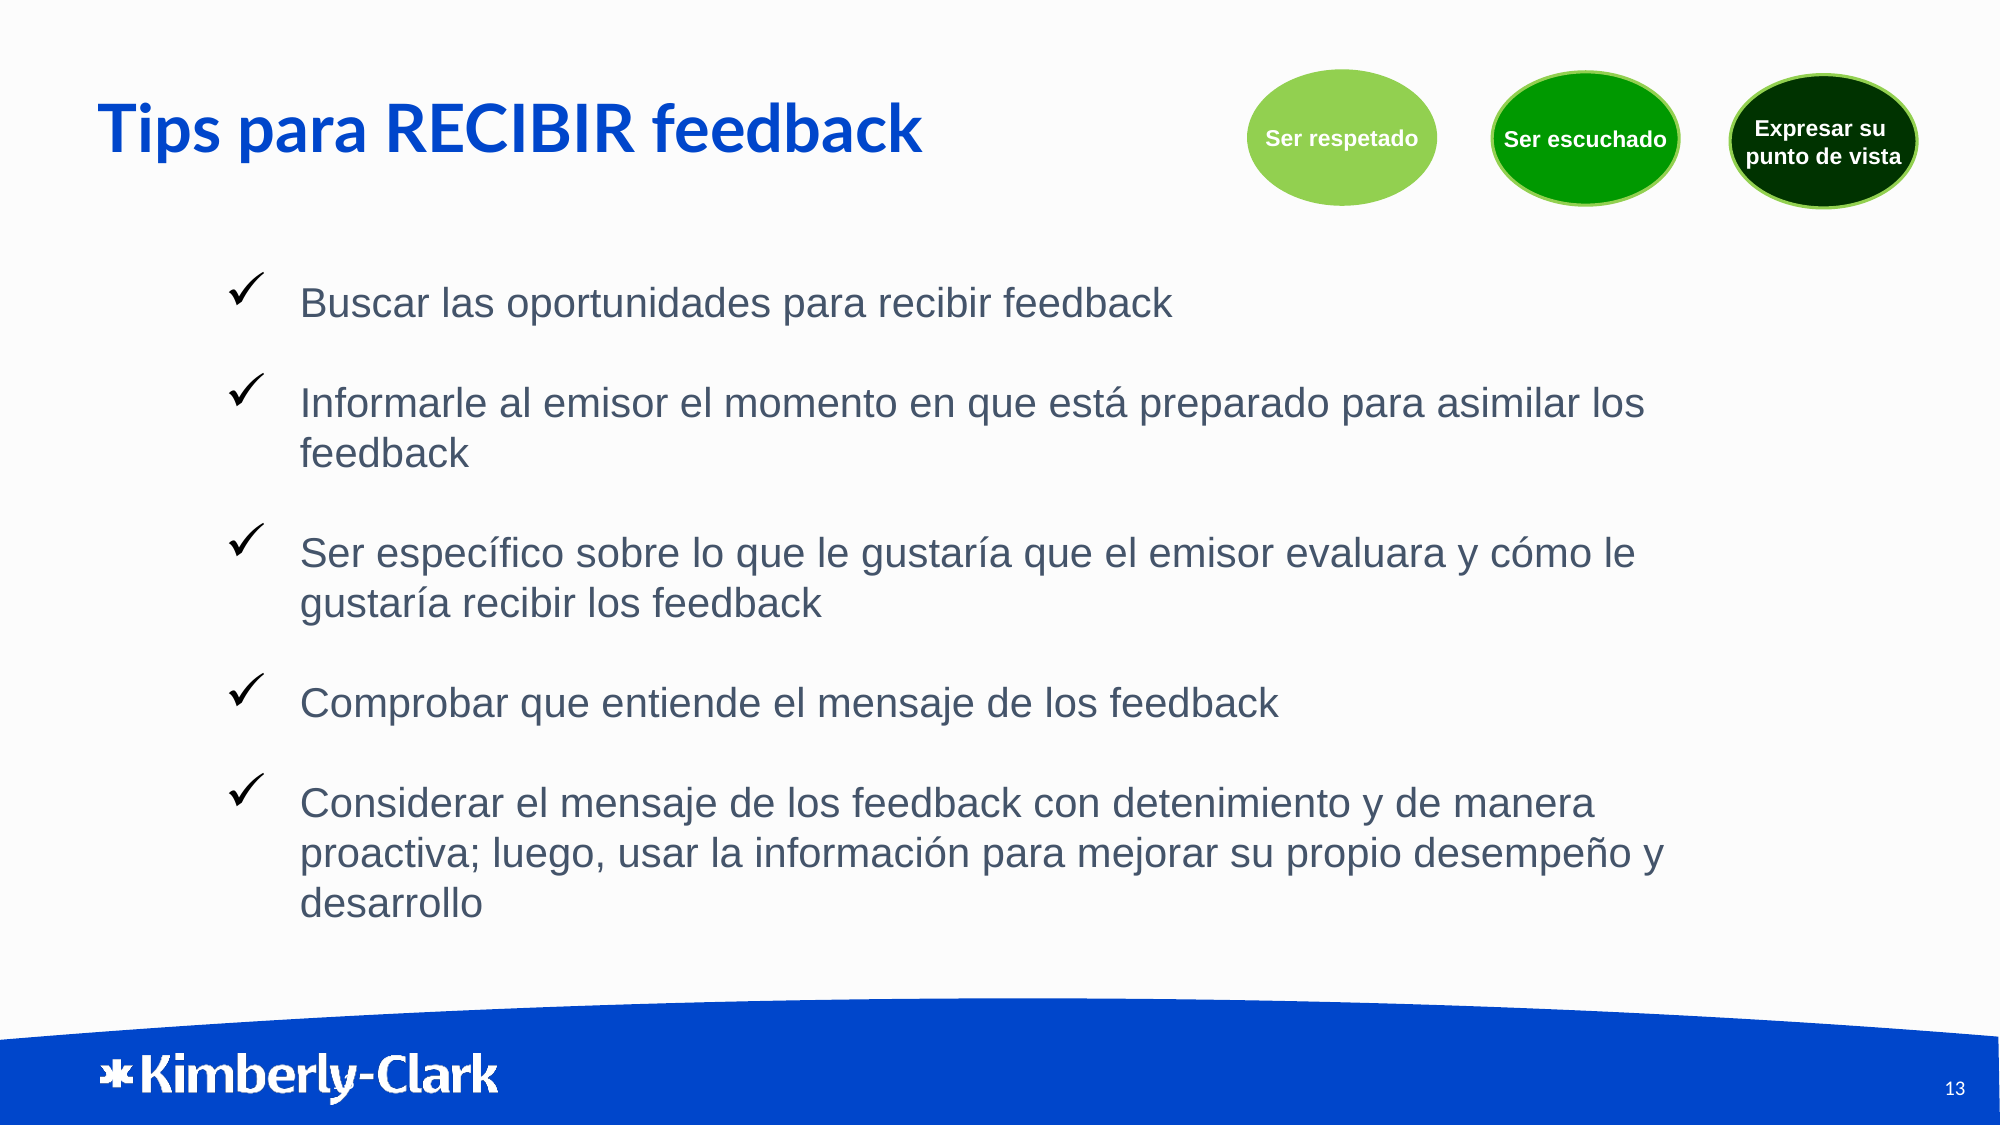

# Tips para RECIBIR feedback
Ser respetado
Ser escuchado
Expresar su
punto de vista
Buscar las oportunidades para recibir feedback

Informarle al emisor el momento en que está preparado para asimilar los feedback

Ser específico sobre lo que le gustaría que el emisor evaluara y cómo le gustaría recibir los feedback

Comprobar que entiende el mensaje de los feedback

Considerar el mensaje de los feedback con detenimiento y de manera proactiva; luego, usar la información para mejorar su propio desempeño y desarrollo
13